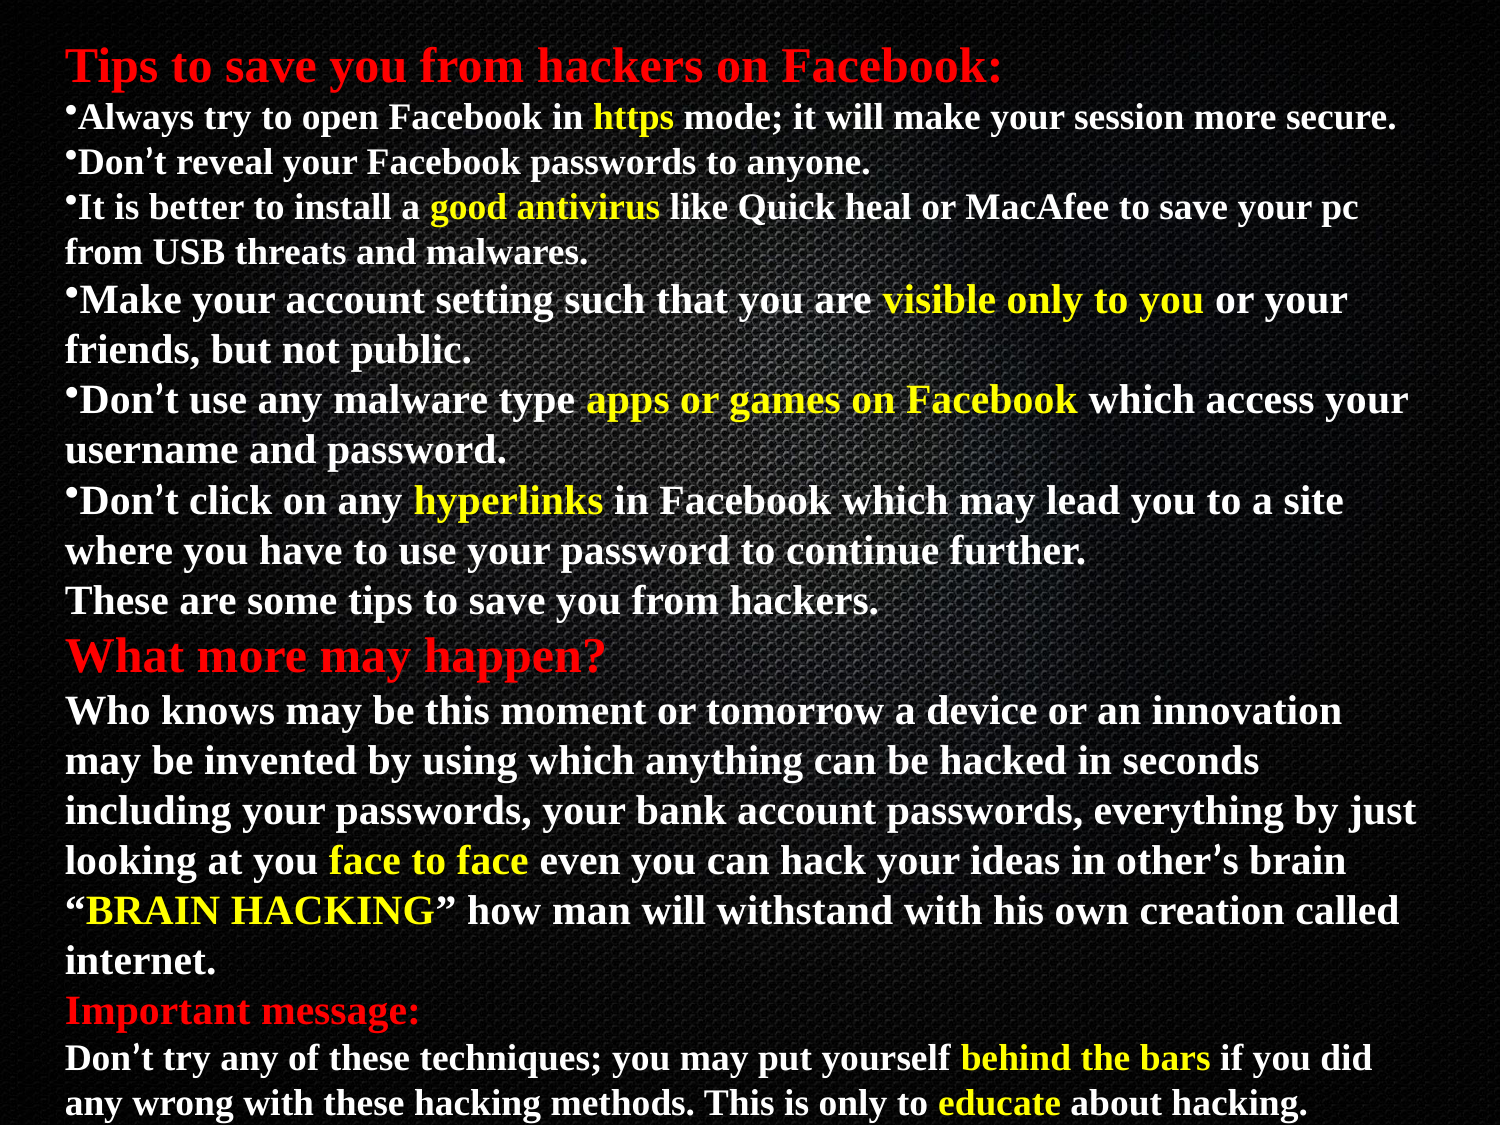

Tips to save you from hackers on Facebook:
Always try to open Facebook in https mode; it will make your session more secure.
Don’t reveal your Facebook passwords to anyone.
It is better to install a good antivirus like Quick heal or MacAfee to save your pc from USB threats and malwares.
Make your account setting such that you are visible only to you or your friends, but not public.
Don’t use any malware type apps or games on Facebook which access your username and password.
Don’t click on any hyperlinks in Facebook which may lead you to a site where you have to use your password to continue further.
These are some tips to save you from hackers.
What more may happen?
Who knows may be this moment or tomorrow a device or an innovation may be invented by using which anything can be hacked in seconds including your passwords, your bank account passwords, everything by just looking at you face to face even you can hack your ideas in other’s brain “BRAIN HACKING” how man will withstand with his own creation called internet.
Important message:
Don’t try any of these techniques; you may put yourself behind the bars if you did any wrong with these hacking methods. This is only to educate about hacking.